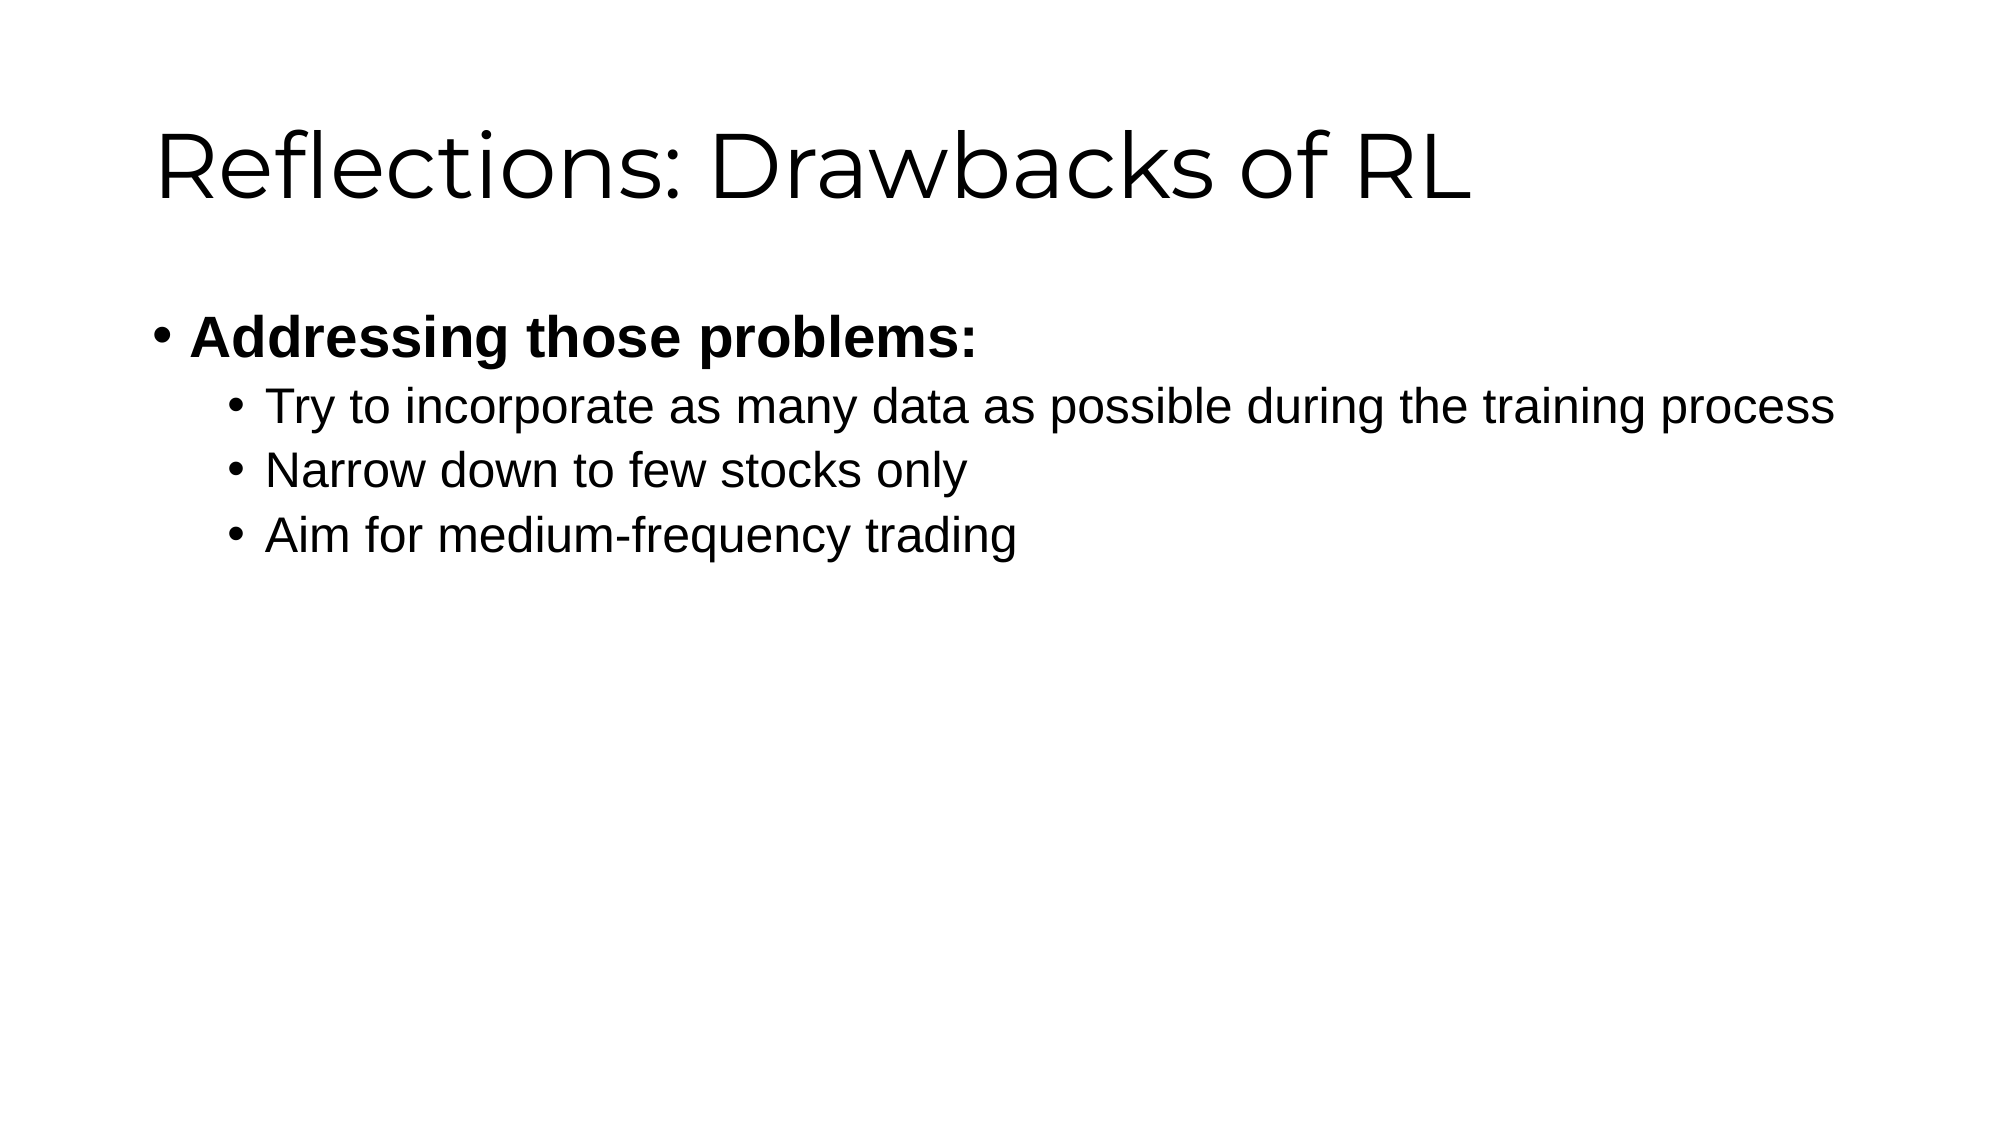

# Reflections: Drawbacks of RL
Addressing those problems:
Try to incorporate as many data as possible during the training process
Narrow down to few stocks only
Aim for medium-frequency trading